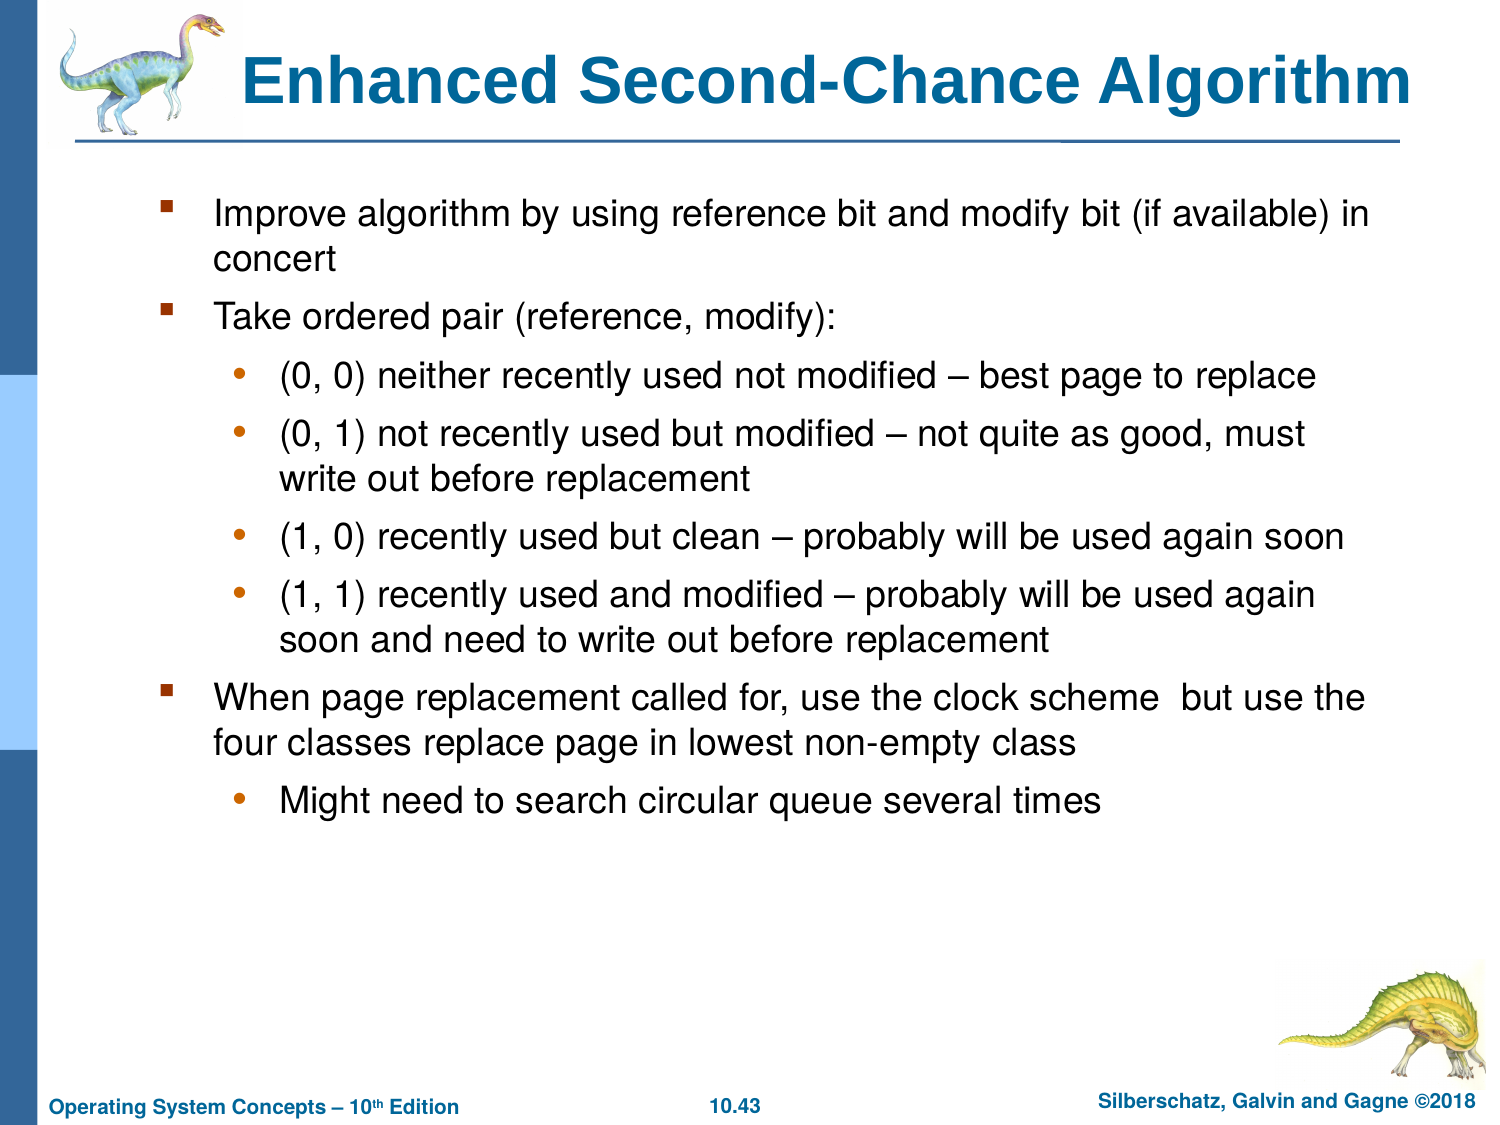

# Enhanced Second-Chance Algorithm
Improve algorithm by using reference bit and modify bit (if available) in concert
Take ordered pair (reference, modify):
(0, 0) neither recently used not modified – best page to replace
(0, 1) not recently used but modified – not quite as good, must write out before replacement
(1, 0) recently used but clean – probably will be used again soon
(1, 1) recently used and modified – probably will be used again soon and need to write out before replacement
When page replacement called for, use the clock scheme  but use the four classes replace page in lowest non-empty class
Might need to search circular queue several times